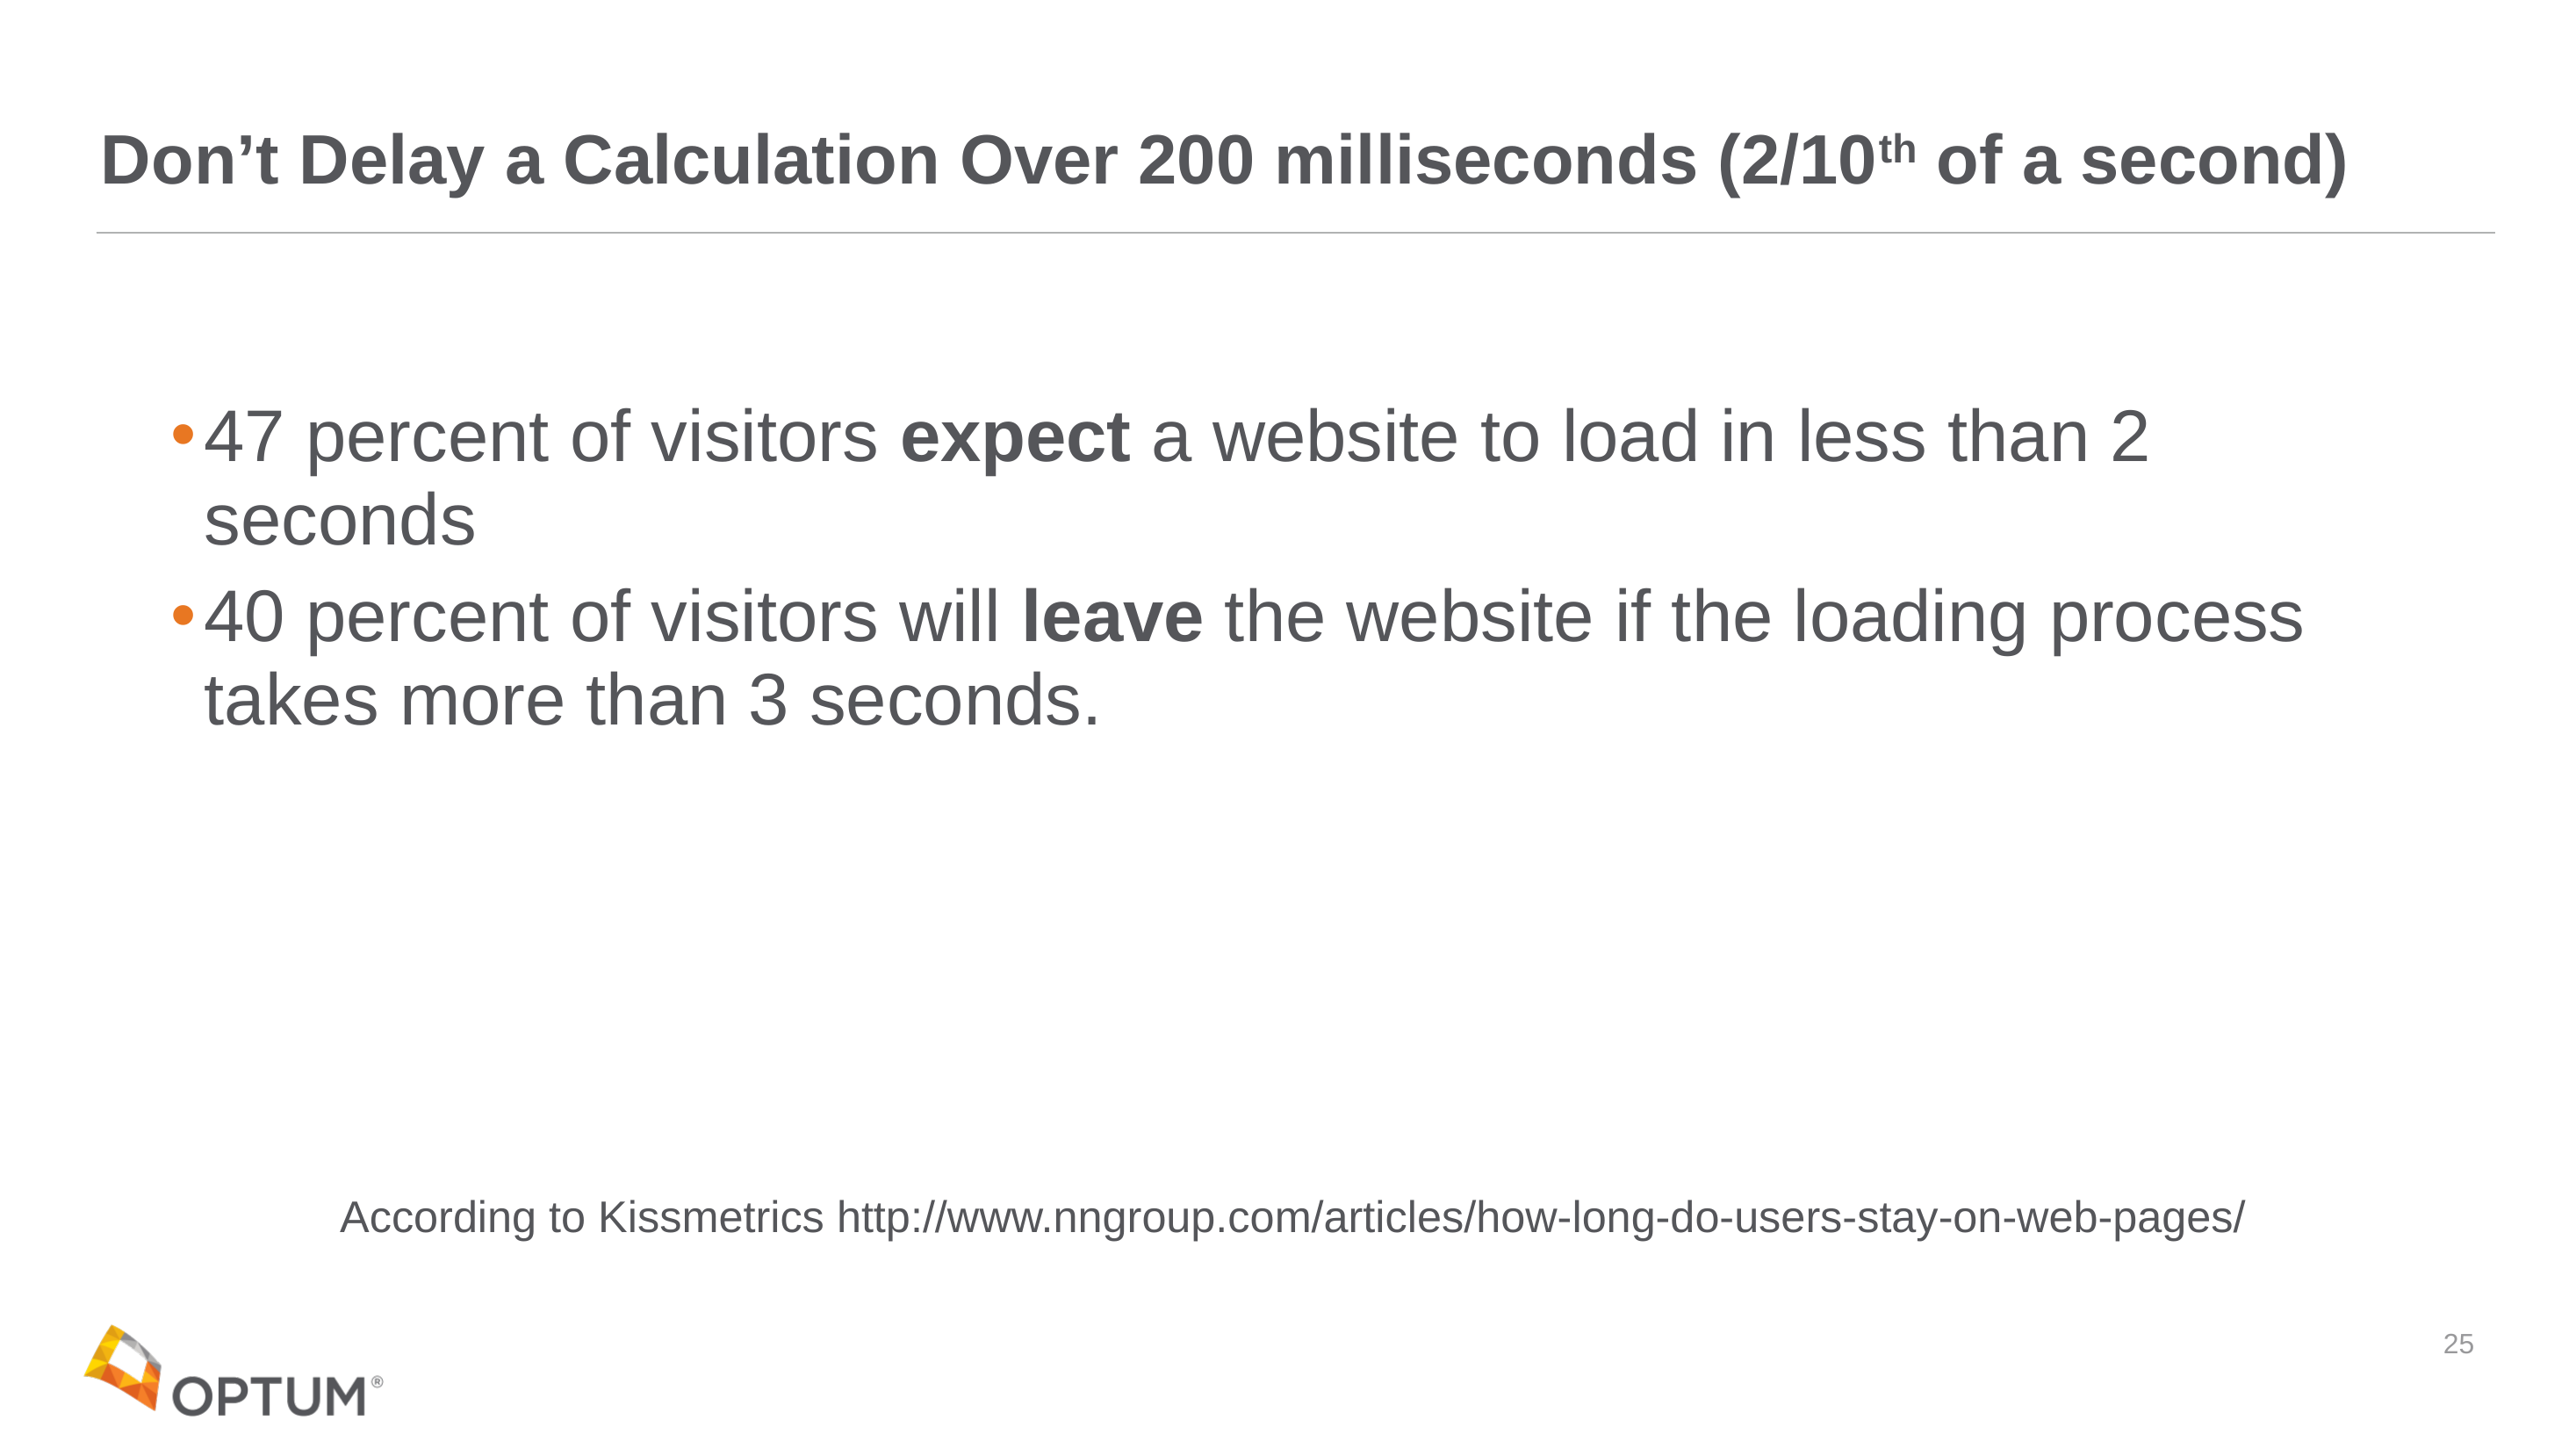

# Don’t Delay a Calculation Over 200 milliseconds (2/10th of a second)
47 percent of visitors expect a website to load in less than 2 seconds
40 percent of visitors will leave the website if the loading process takes more than 3 seconds.
According to Kissmetrics http://www.nngroup.com/articles/how-long-do-users-stay-on-web-pages/
25